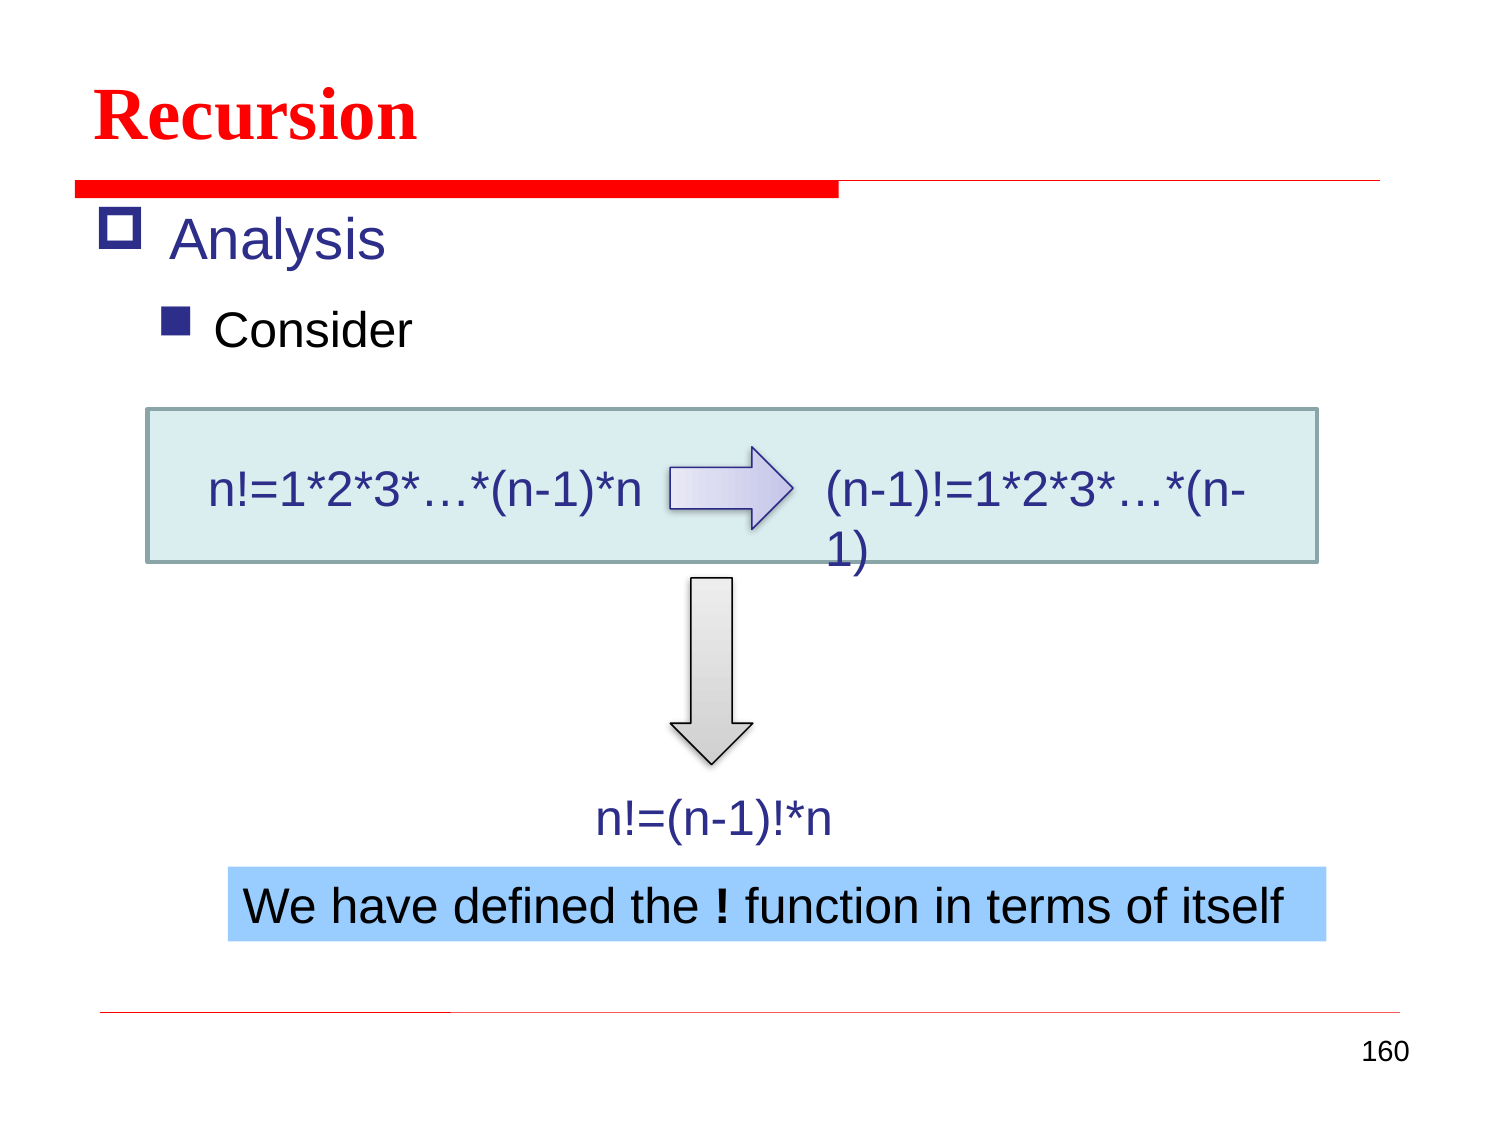

Recursion
Analysis
Consider

n!=1*2*3*…*(n-1)*n
(n-1)!=1*2*3*…*(n-1)

n!=(n-1)!*n
We have defined the ! function in terms of itself
160